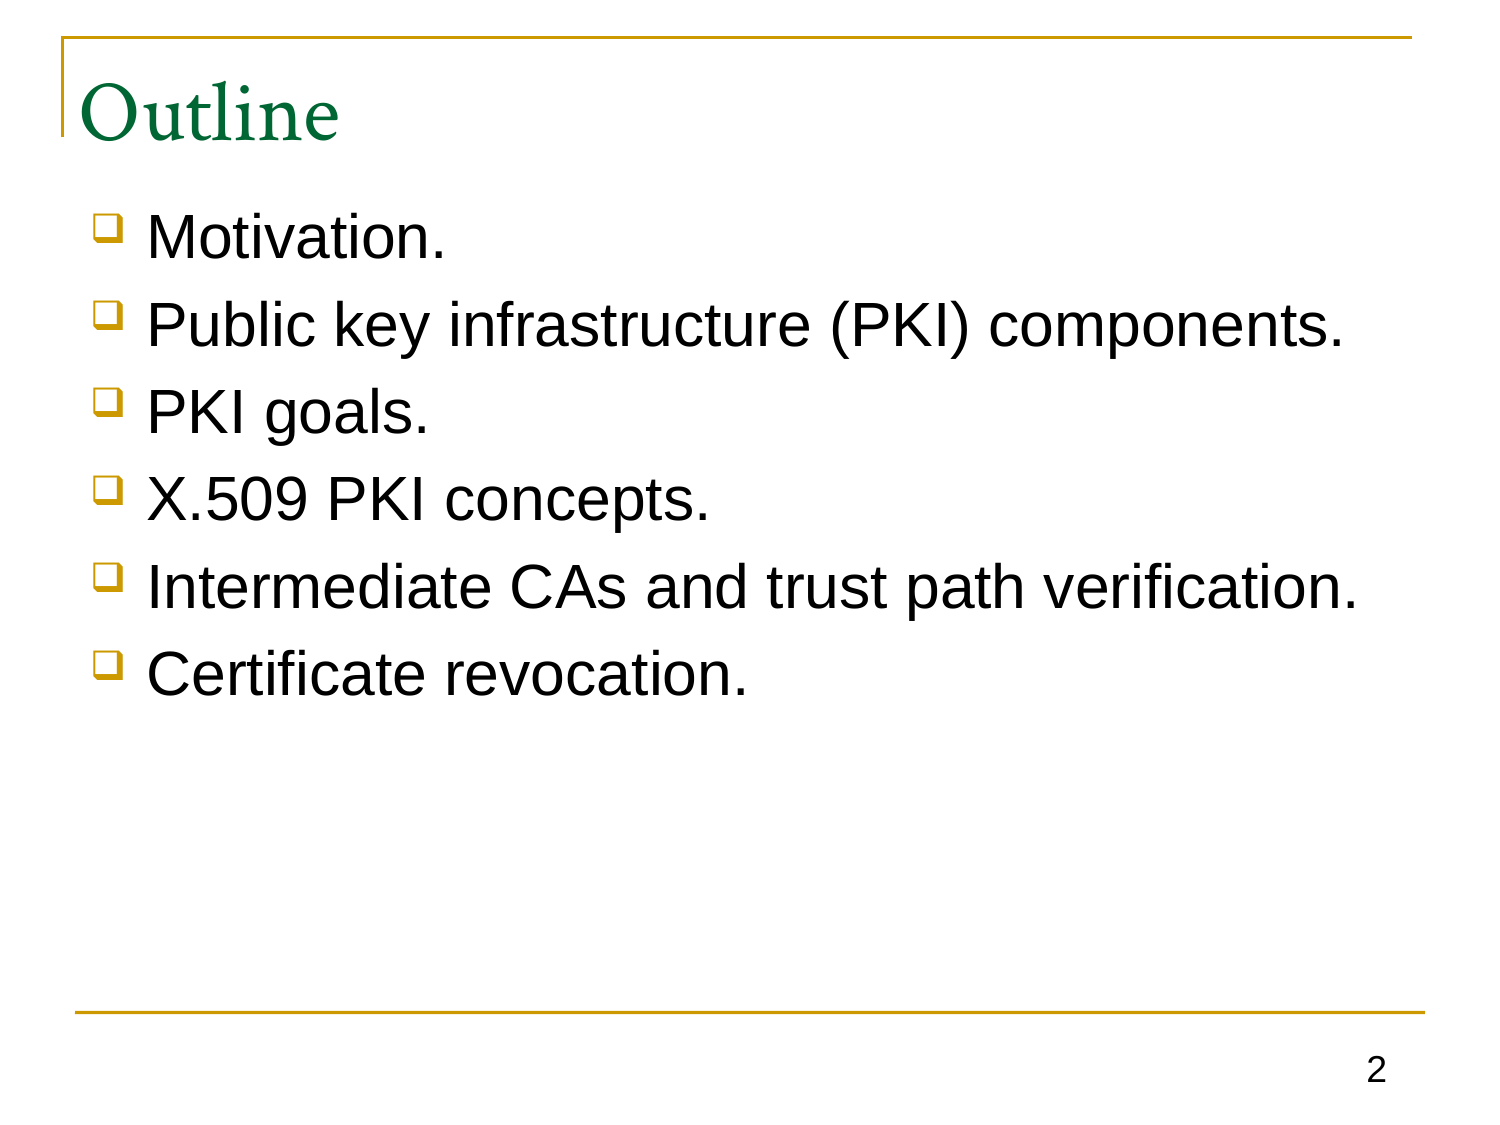

# Outline
Motivation.
Public key infrastructure (PKI) components.
PKI goals.
X.509 PKI concepts.
Intermediate CAs and trust path verification.
Certificate revocation.

2